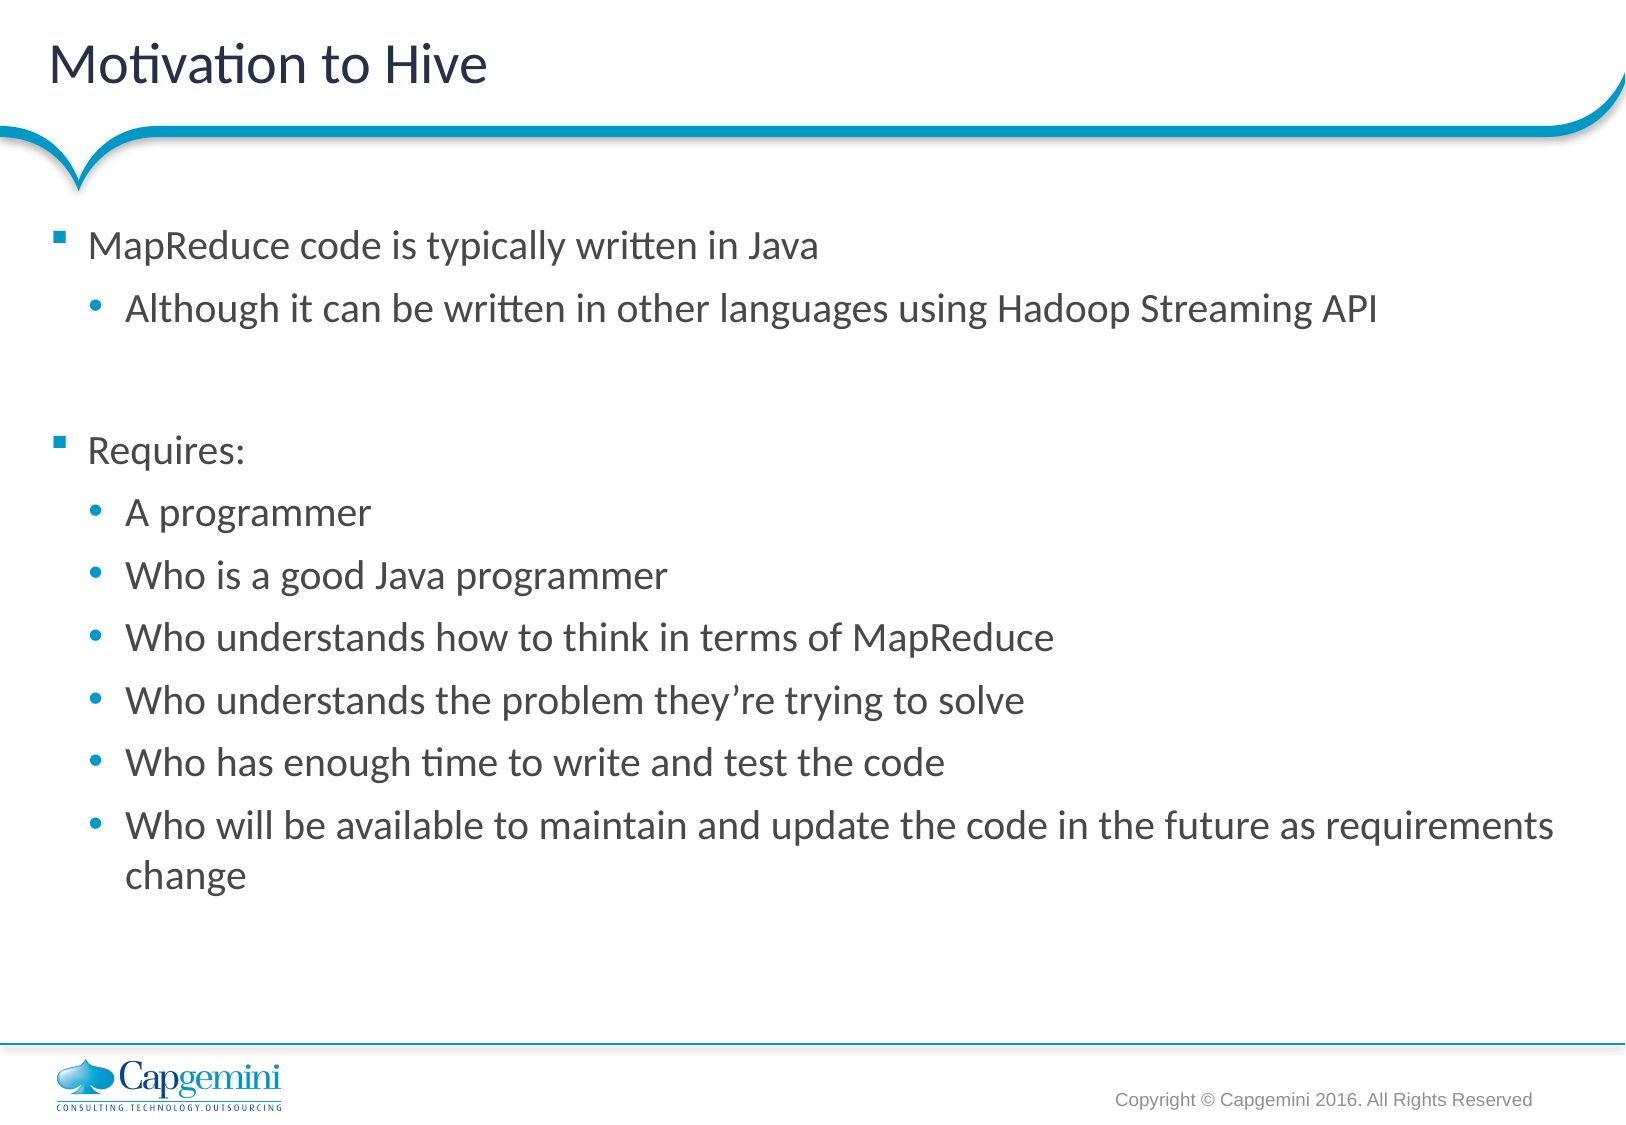

# Motivation to Hive
MapReduce code is typically written in Java
Although it can be written in other languages using Hadoop Streaming API

Requires:
A programmer
Who is a good Java programmer
Who understands how to think in terms of MapReduce
Who understands the problem they’re trying to solve
Who has enough time to write and test the code
Who will be available to maintain and update the code in the future as requirements change